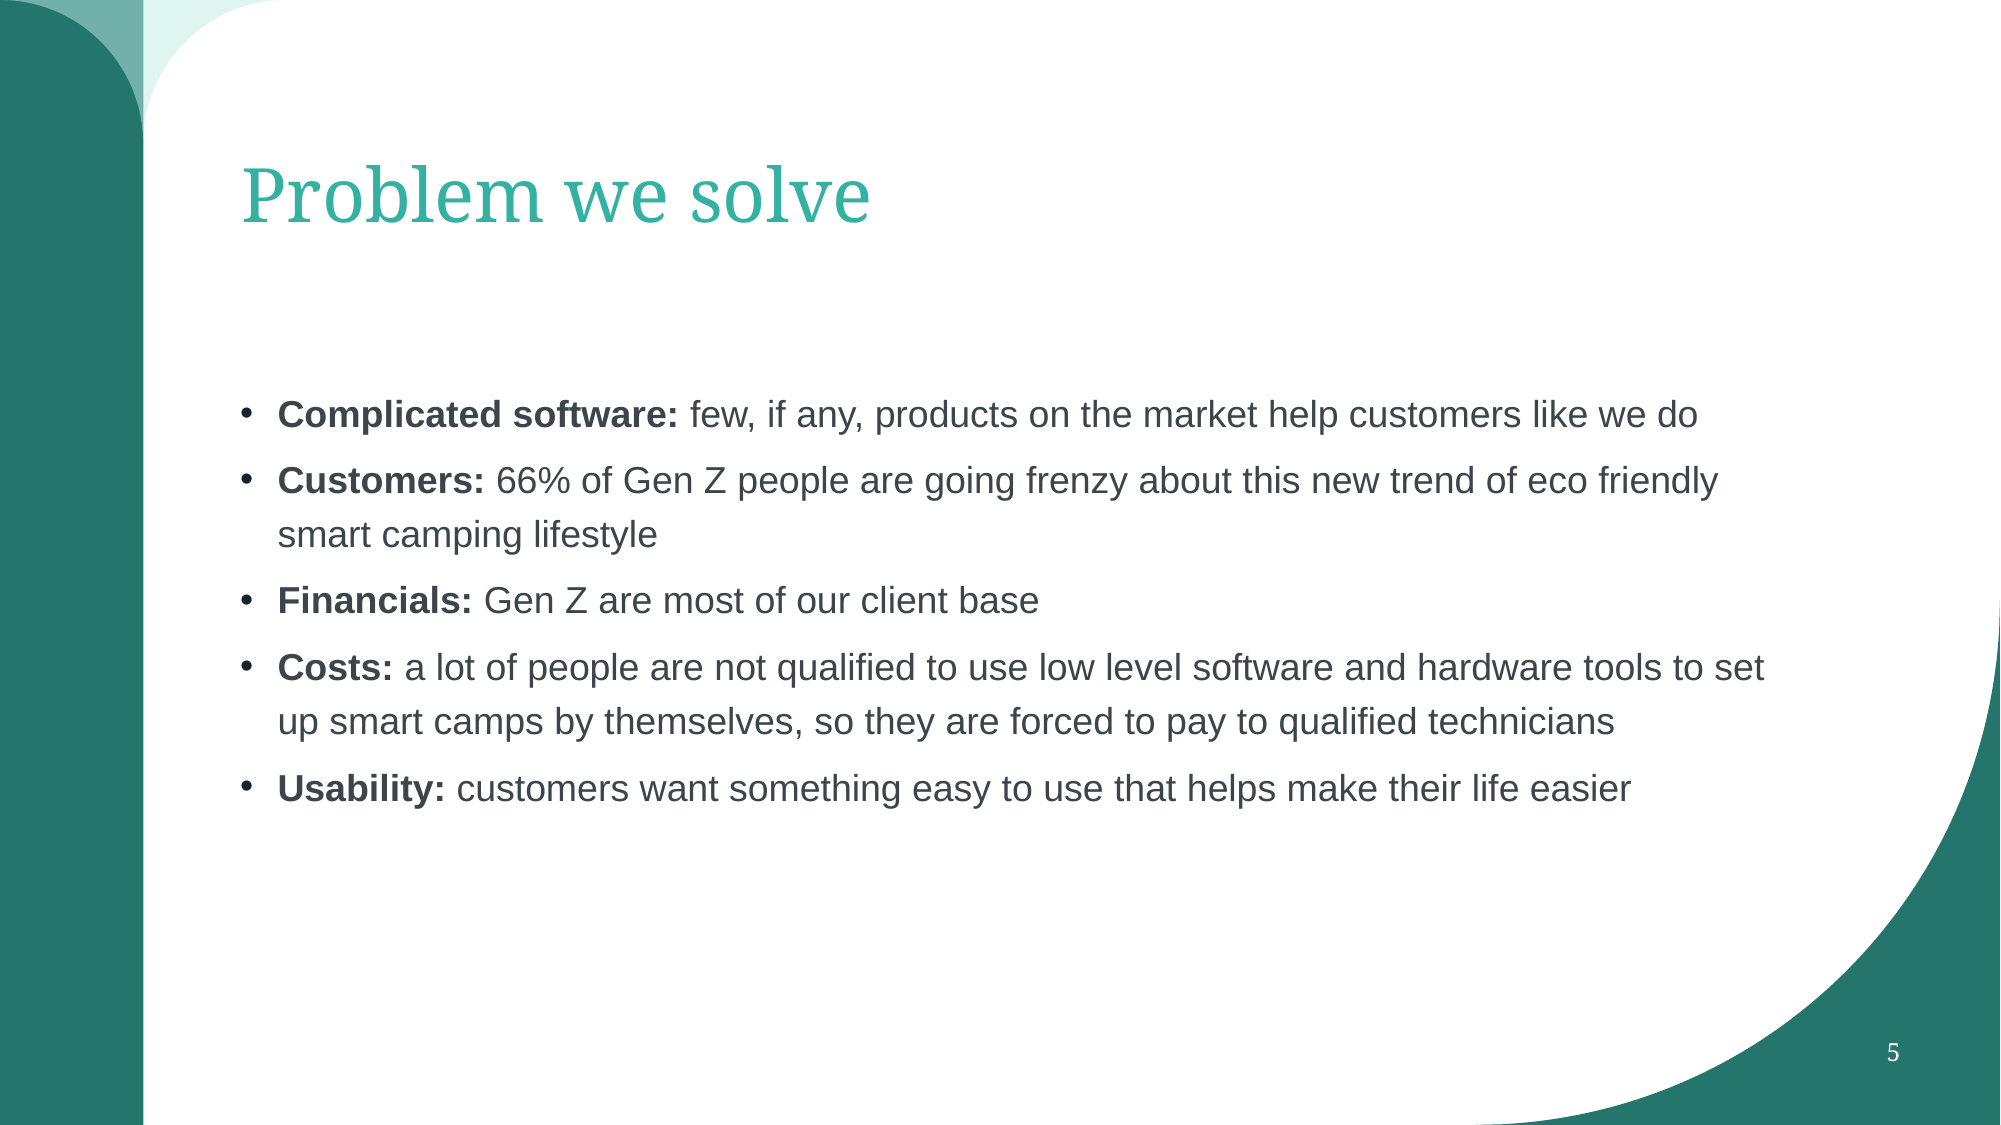

# Problem we solve
Complicated software: few, if any, products on the market help customers like we do
Customers: 66% of Gen Z people are going frenzy about this new trend of eco friendly smart camping lifestyle
Financials: Gen Z are most of our client base
Costs: a lot of people are not qualified to use low level software and hardware tools to set up smart camps by themselves, so they are forced to pay to qualified technicians
Usability: customers want something easy to use that helps make their life easier
5